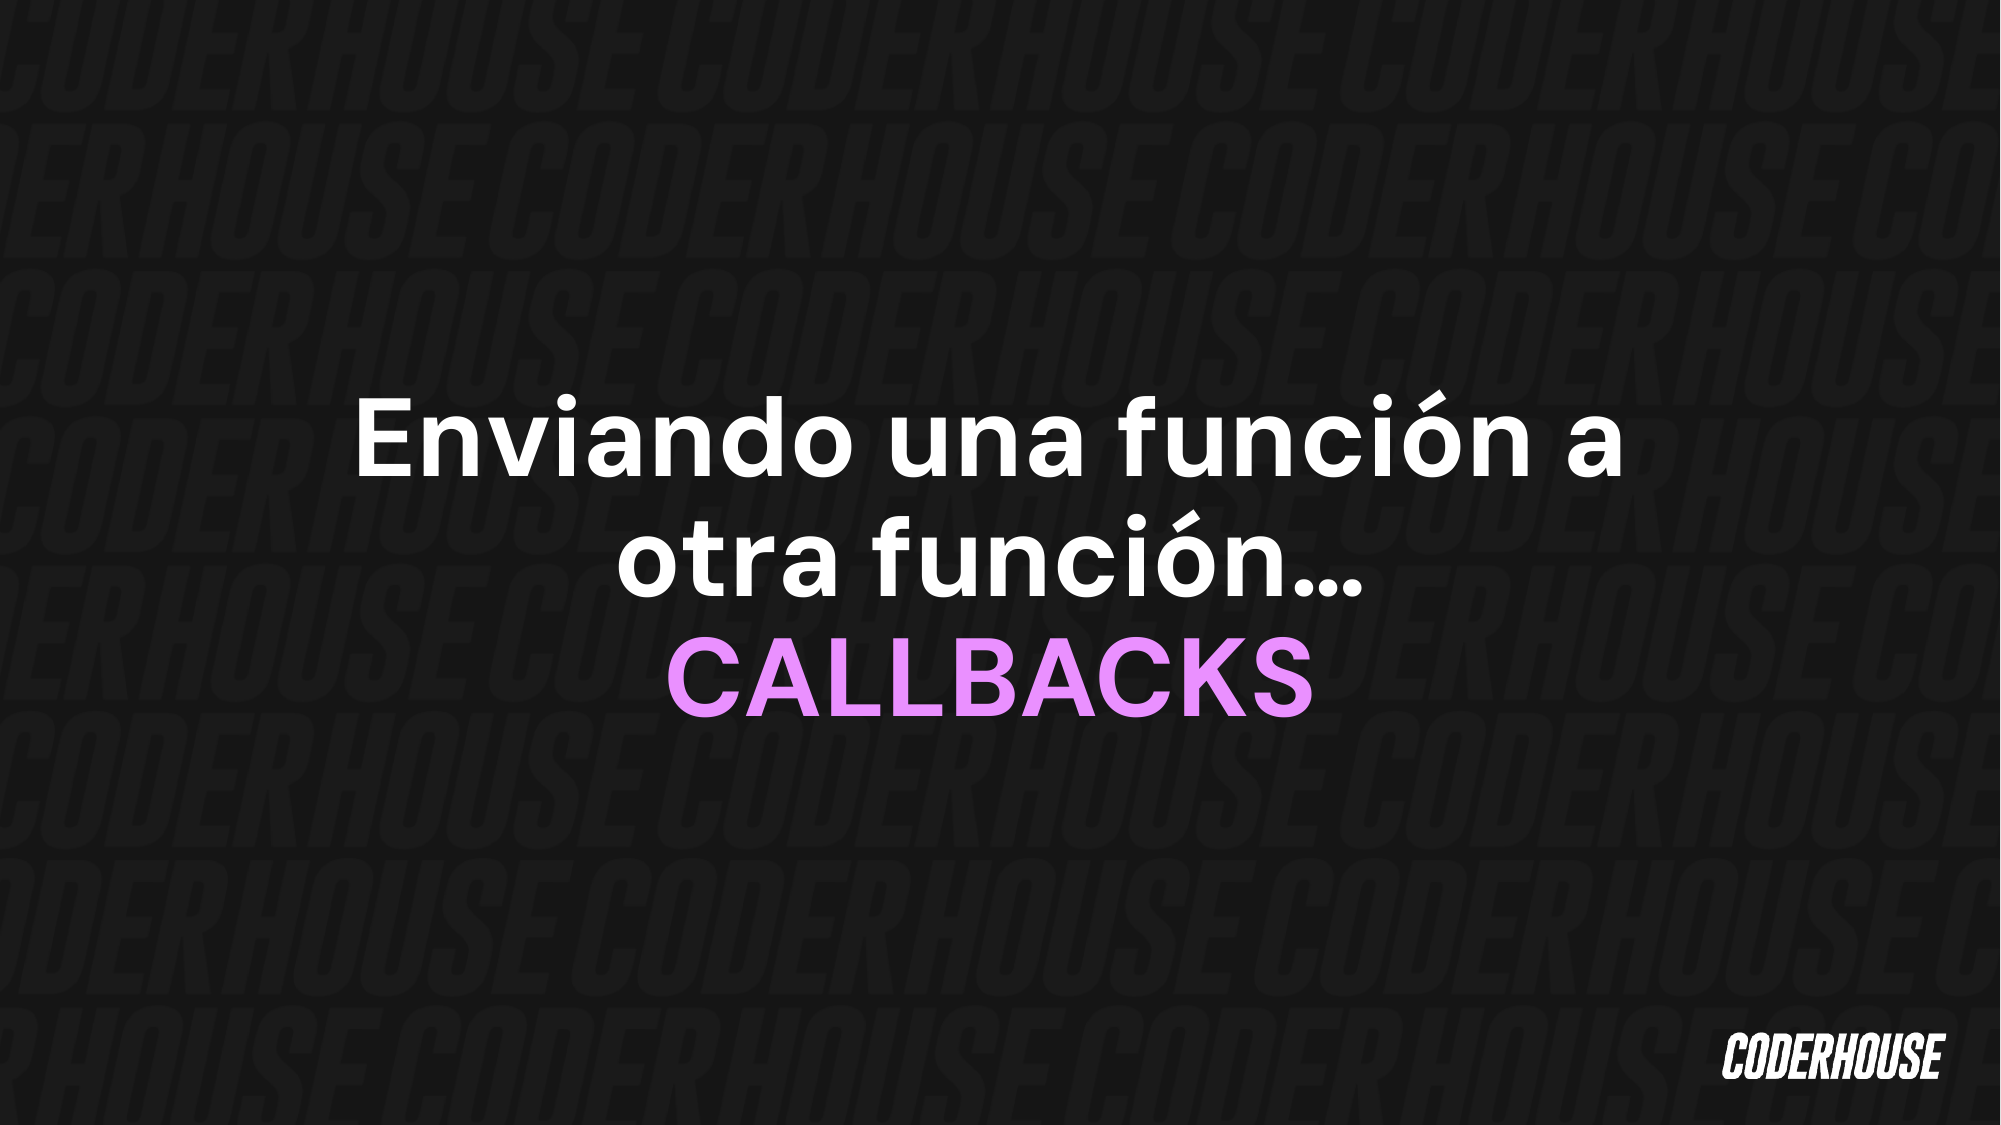

Enviando una función a otra función…
CALLBACKS